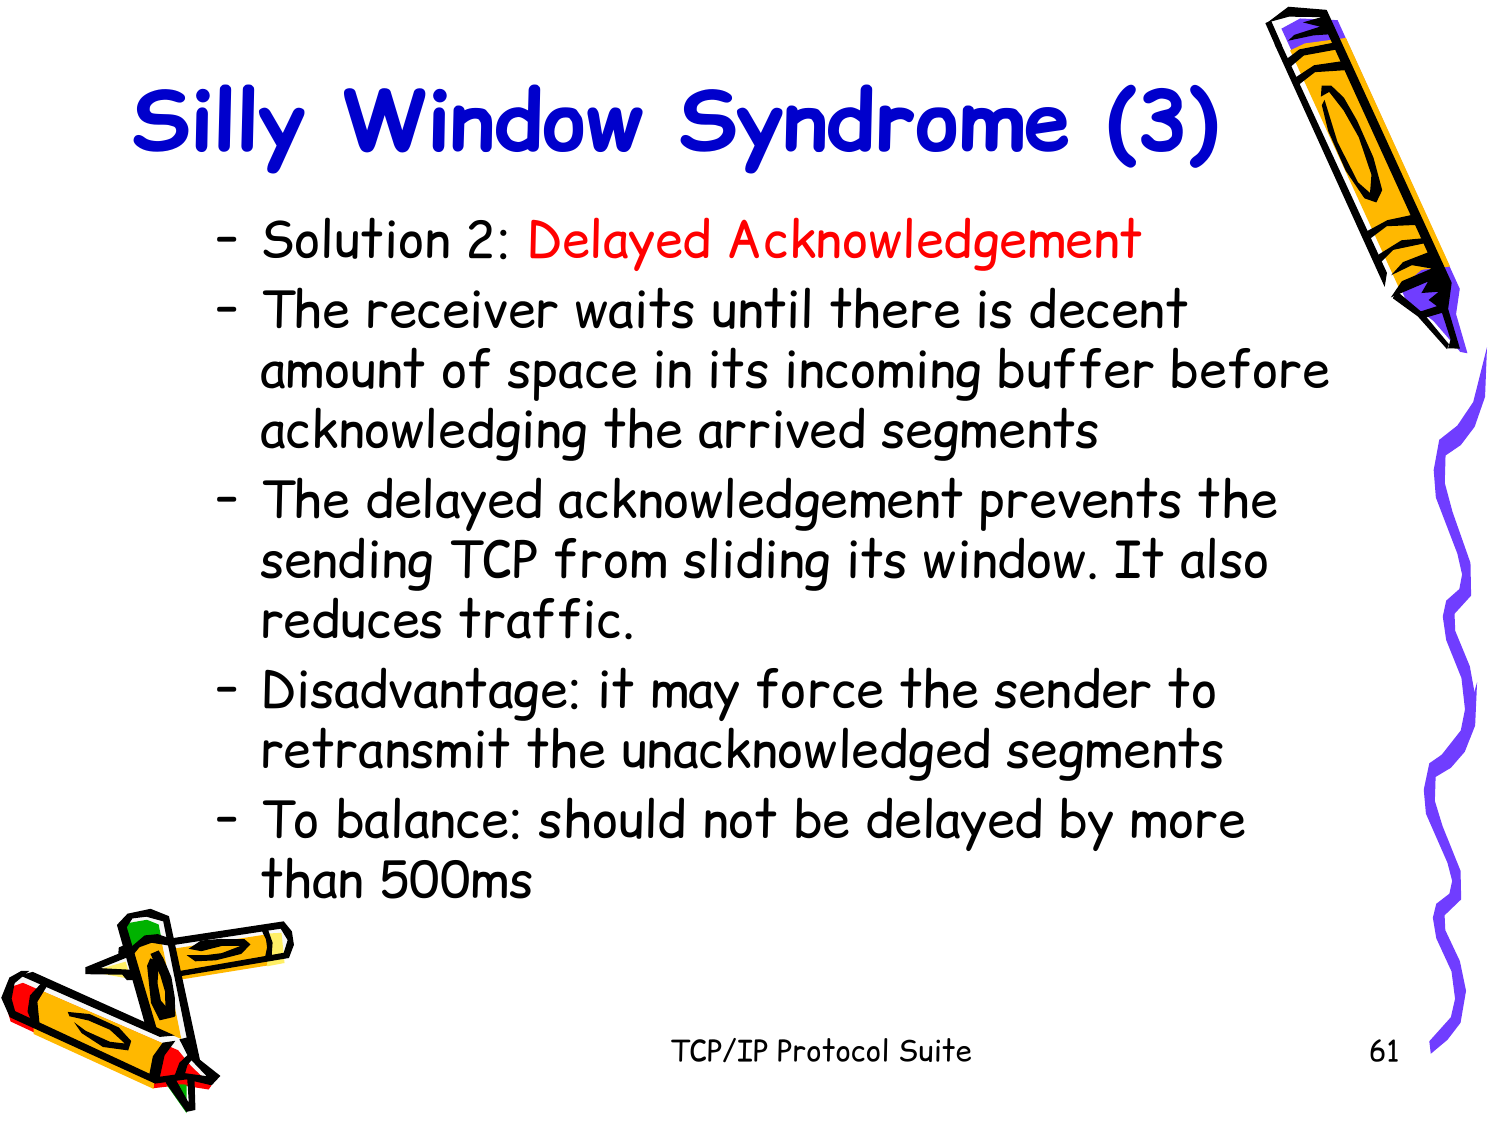

# Silly Window Syndrome (3)
Solution 2: Delayed Acknowledgement
The receiver waits until there is decent amount of space in its incoming buffer before acknowledging the arrived segments
The delayed acknowledgement prevents the sending TCP from sliding its window. It also reduces traffic.
Disadvantage: it may force the sender to retransmit the unacknowledged segments
To balance: should not be delayed by more than 500ms
TCP/IP Protocol Suite
61